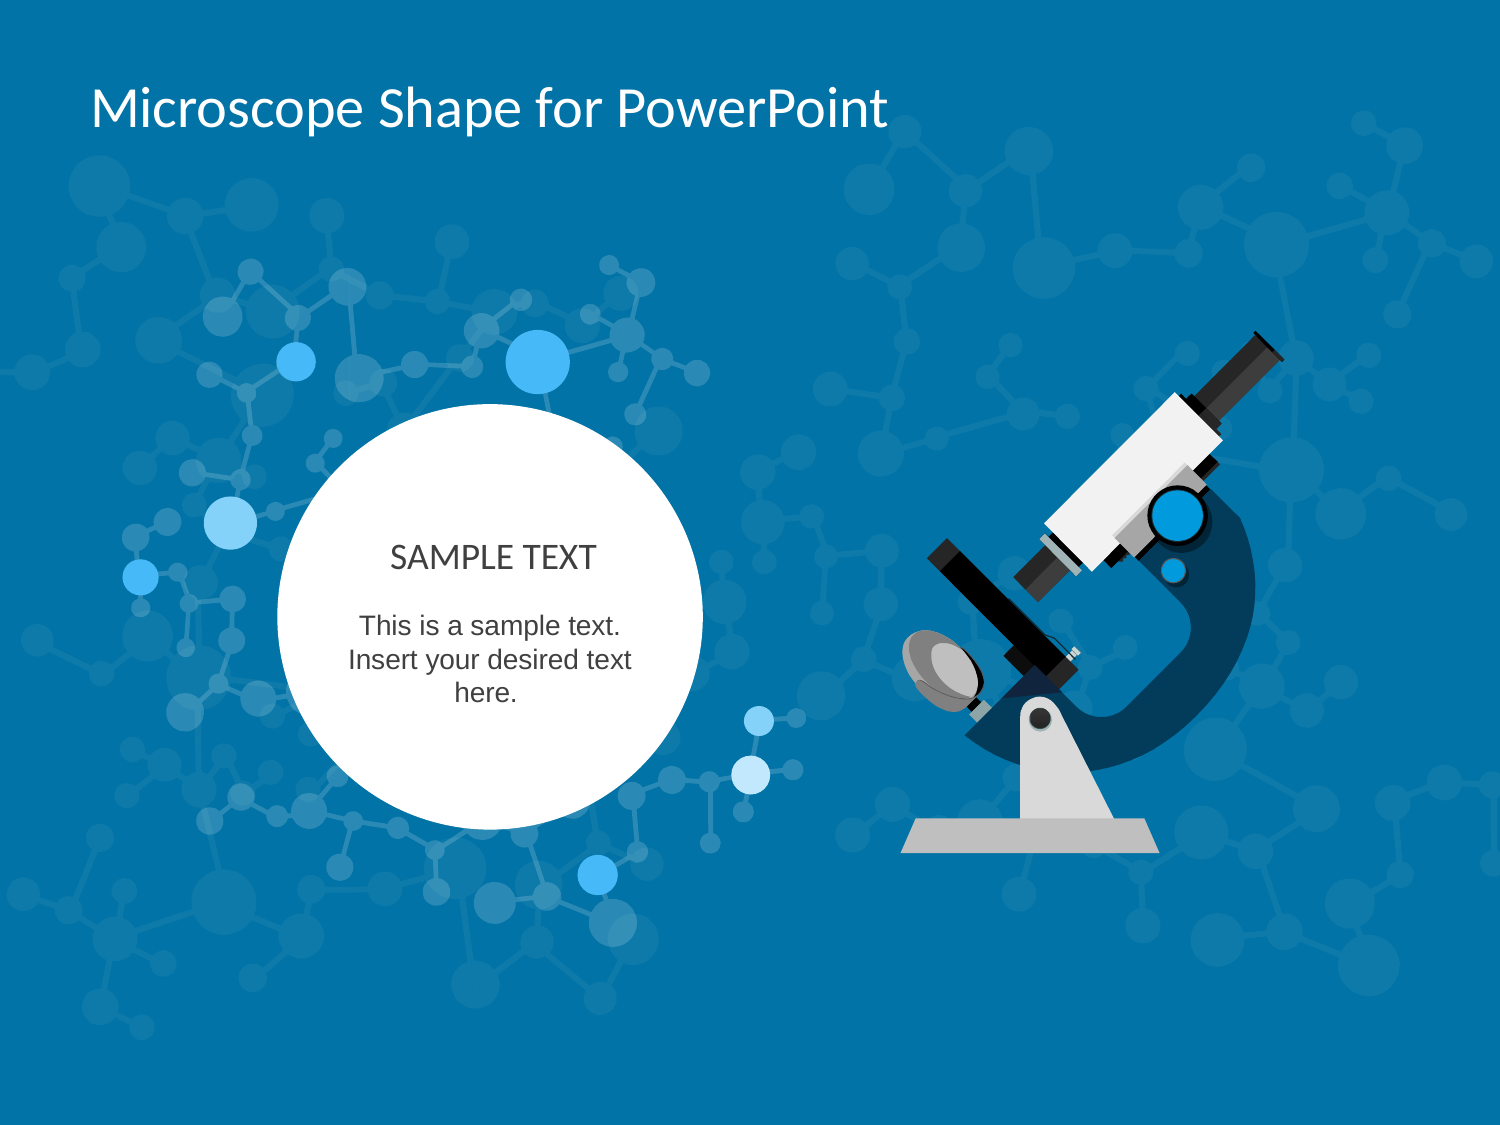

# Microscope Shape for PowerPoint

SAMPLE TEXT
This is a sample text. Insert your desired text here.